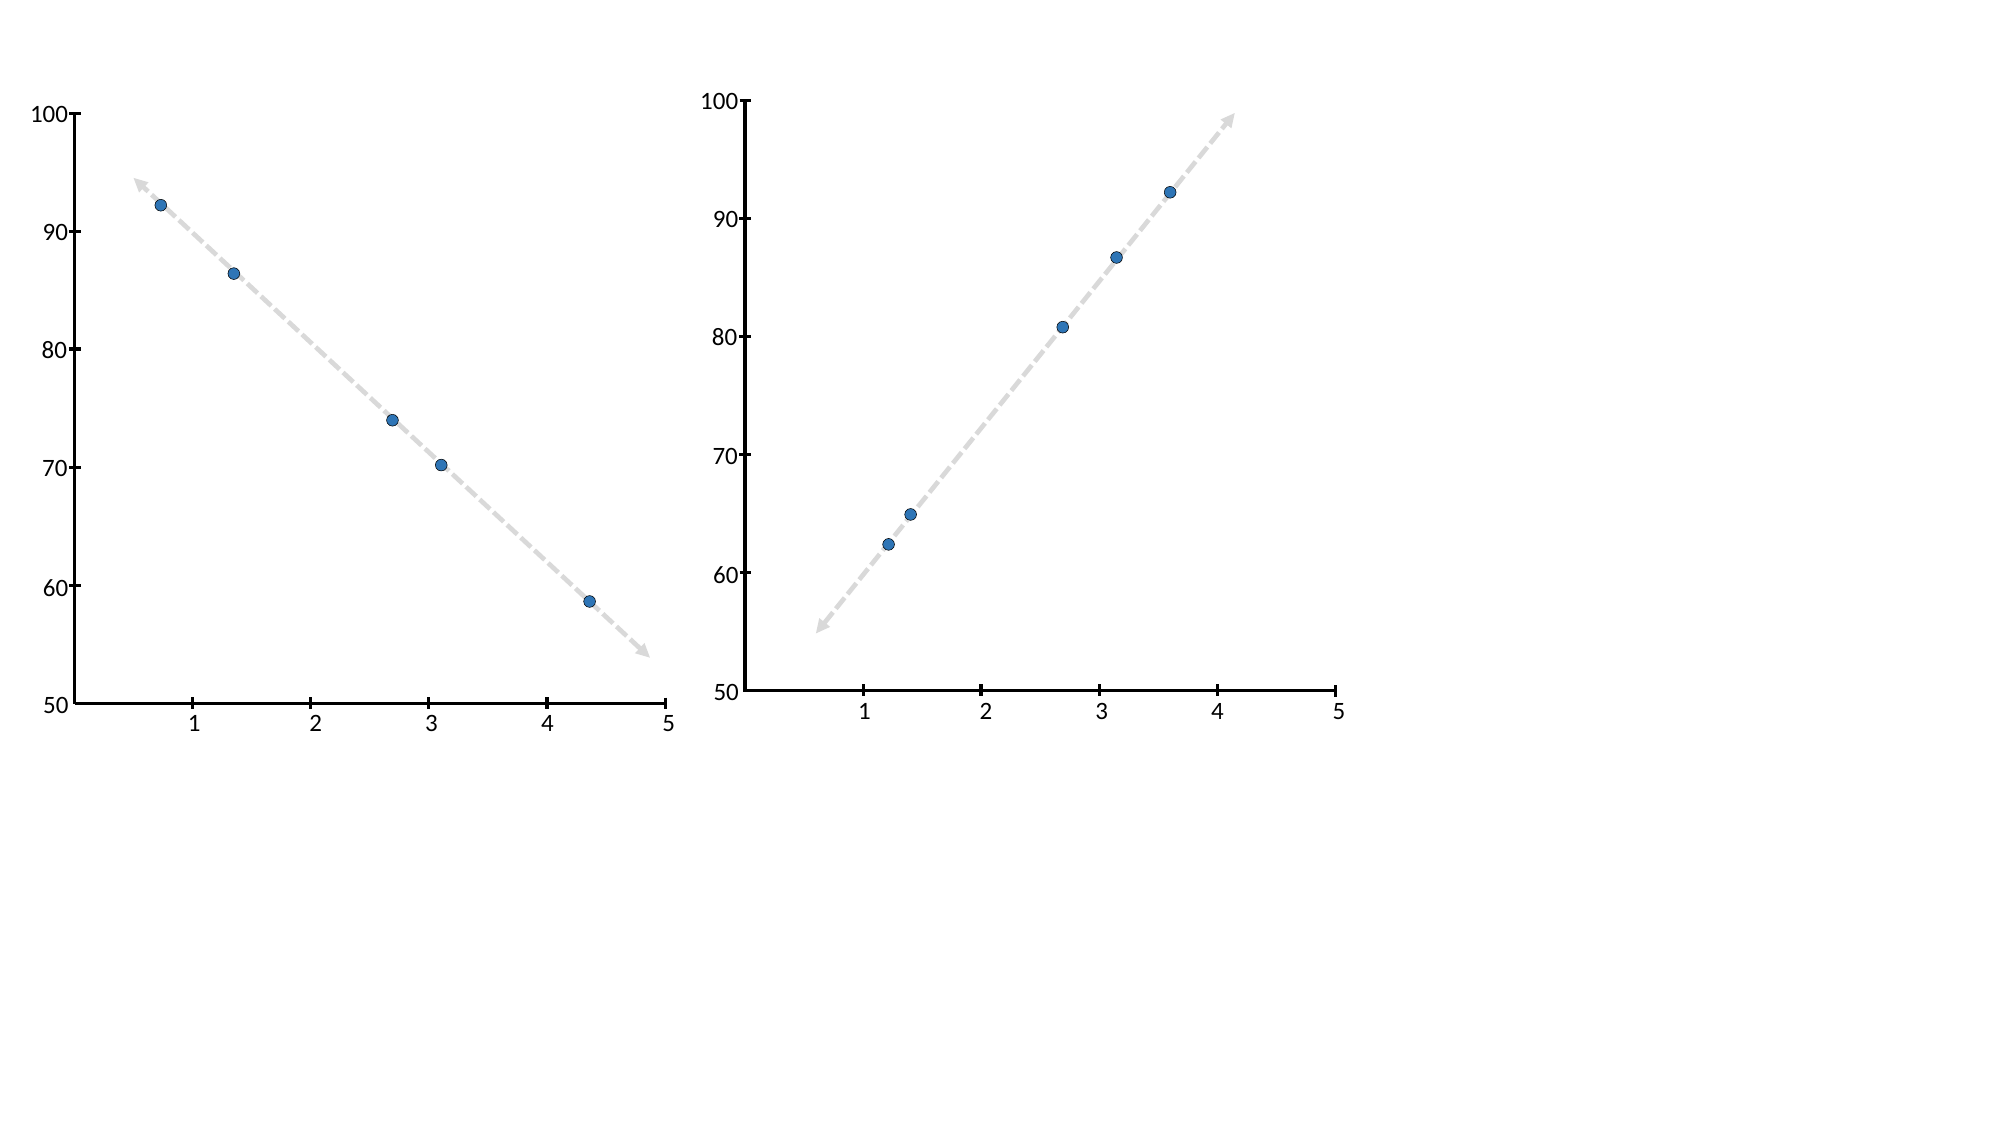

100
100

90

80

70

60

50
1                   2                  3                  4                   5

90

80

70

60
50
1                   2                  3                  4                   5